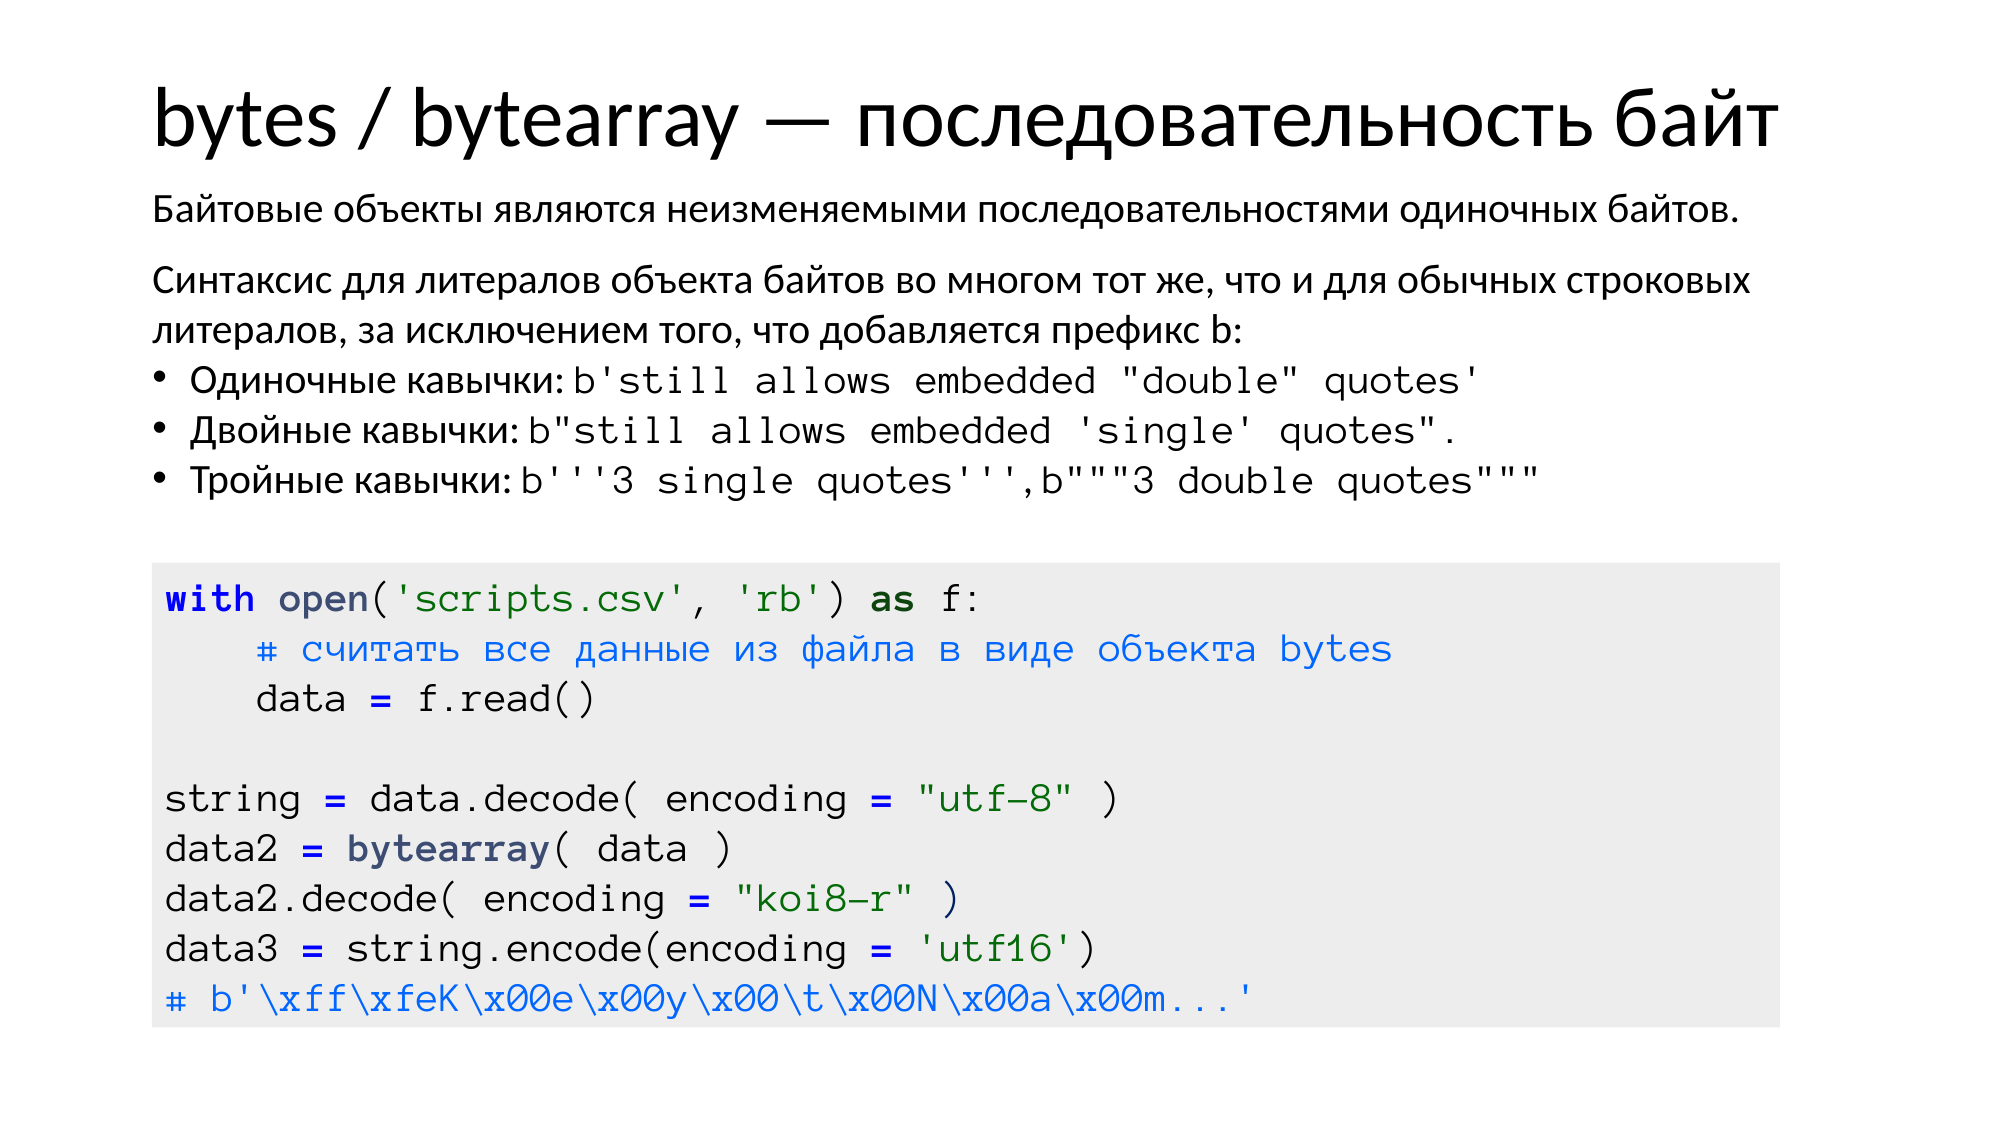

# bytes / bytearray — последовательность байт
Байтовые объекты являются неизменяемыми последовательностями одиночных байтов.
Синтаксис для литералов объекта байтов во многом тот же, что и для обычных строковых литералов, за исключением того, что добавляется префикс b:
Одиночные кавычки: b'still allows embedded "double" quotes'
Двойные кавычки: b"still allows embedded 'single' quotes".
Тройные кавычки: b'''3 single quotes''', b"""3 double quotes"""
with open('scripts.csv', 'rb') as f:
    # считать все данные из файла в виде объекта bytes
    data = f.read()
string = data.decode( encoding = "utf-8" )
data2 = bytearray( data )
data2.decode( encoding = "koi8-r" )
data3 = string.encode(encoding = 'utf16')
# b'\xff\xfeK\x00e\x00y\x00\t\x00N\x00a\x00m...'